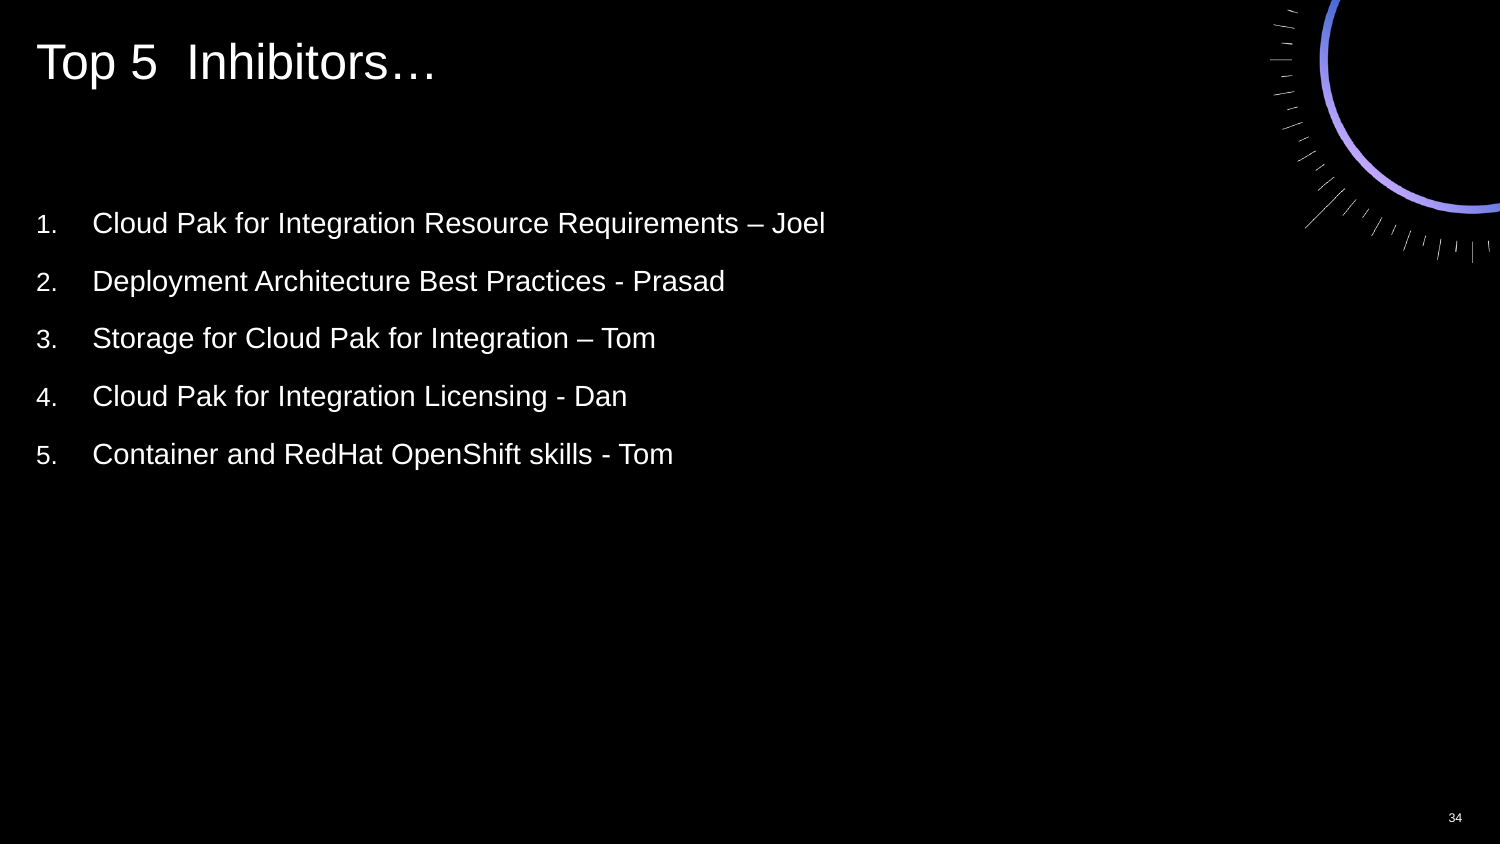

# Top 5  Inhibitors…
Cloud Pak for Integration Resource Requirements – Joel
Deployment Architecture Best Practices - Prasad
Storage for Cloud Pak for Integration – Tom
Cloud Pak for Integration Licensing - Dan
Container and RedHat OpenShift skills - Tom
34